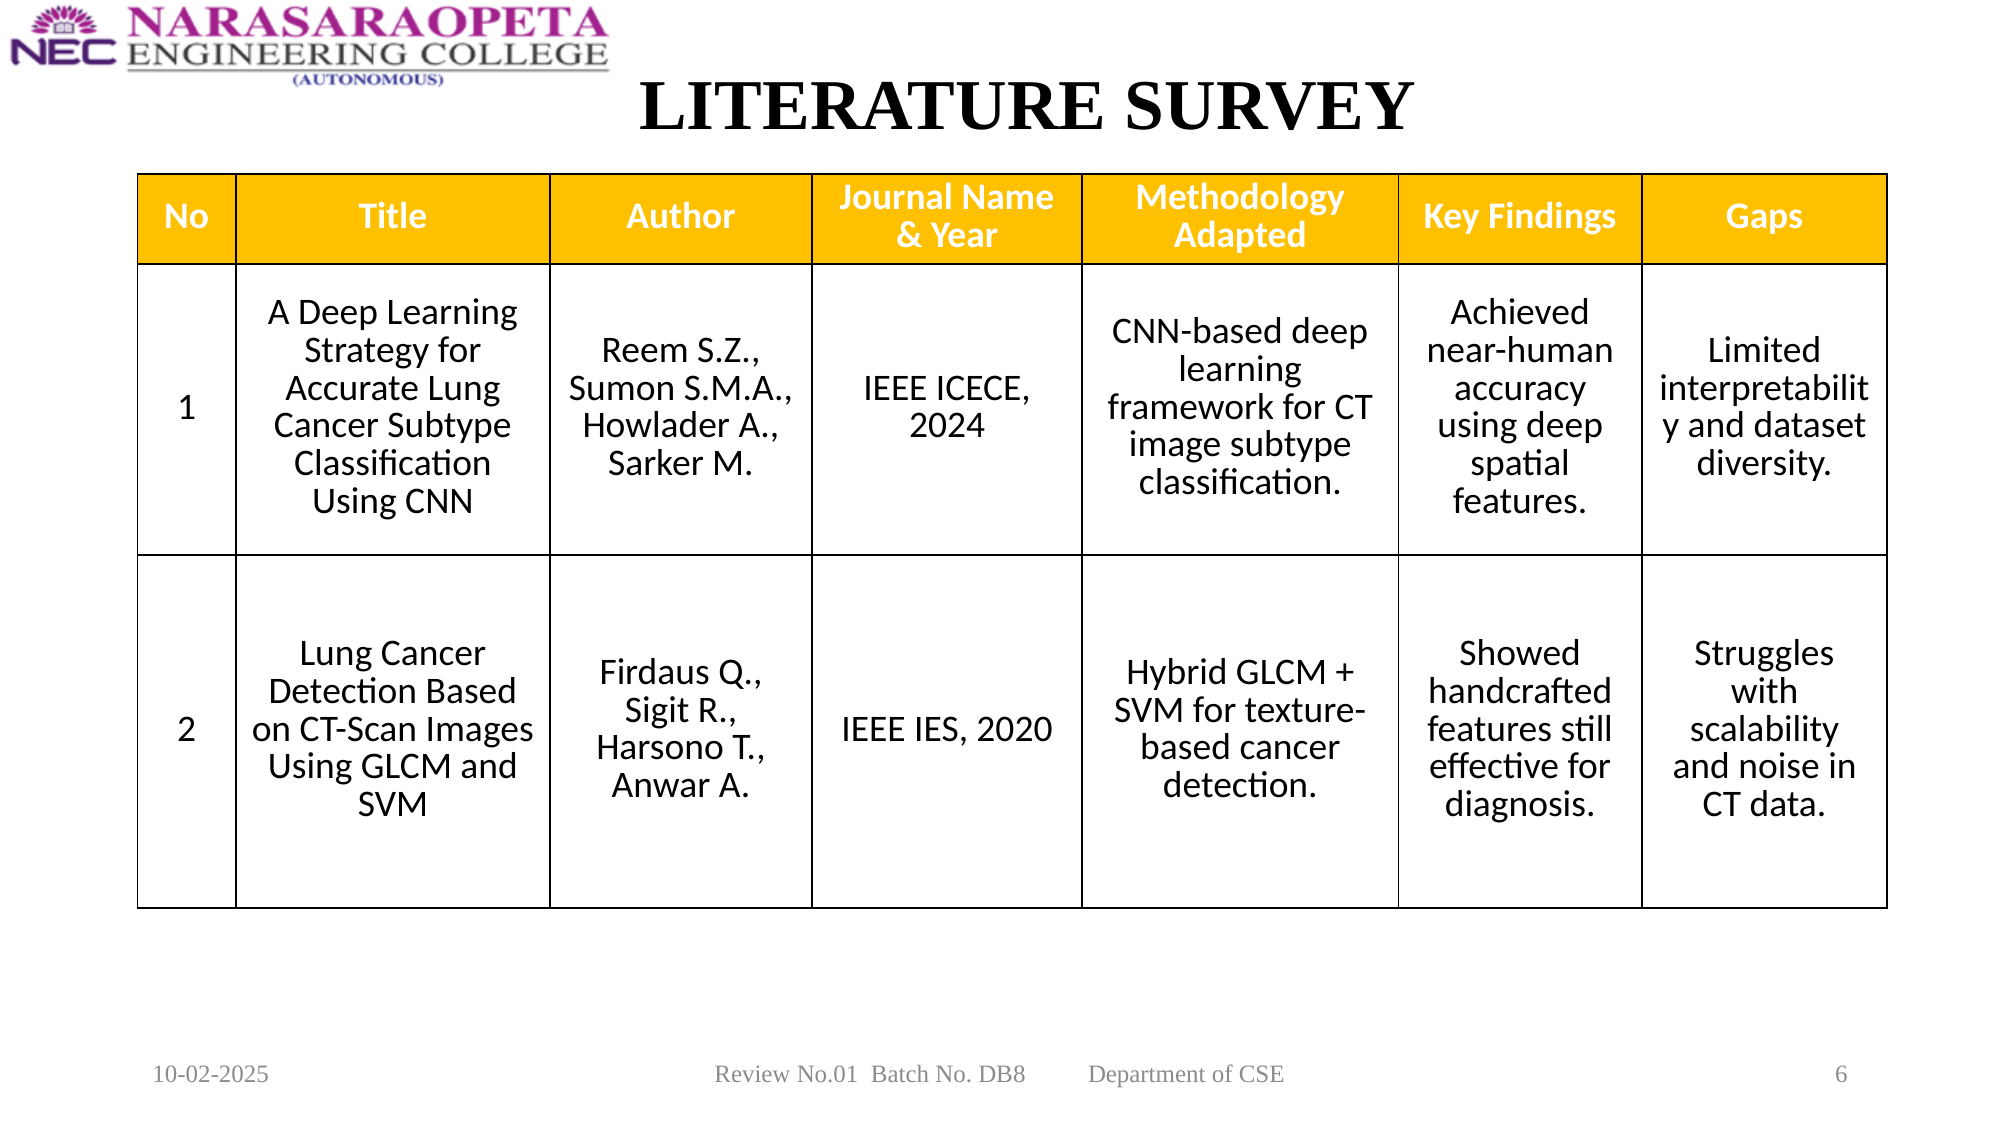

# LITERATURE SURVEY
| No | Title | Author | Journal Name & Year | Methodology Adapted | Key Findings | Gaps |
| --- | --- | --- | --- | --- | --- | --- |
| 1 | A Deep Learning Strategy for Accurate Lung Cancer Subtype Classification Using CNN | Reem S.Z., Sumon S.M.A., Howlader A., Sarker M. | IEEE ICECE, 2024 | CNN-based deep learning framework for CT image subtype classification. | Achieved near-human accuracy using deep spatial features. | Limited interpretability and dataset diversity. |
| 2 | Lung Cancer Detection Based on CT-Scan Images Using GLCM and SVM | Firdaus Q., Sigit R., Harsono T., Anwar A. | IEEE IES, 2020 | Hybrid GLCM + SVM for texture-based cancer detection. | Showed handcrafted features still effective for diagnosis. | Struggles with scalability and noise in CT data. |

10-02-2025
Review No.01  Batch No. DB8          Department of CSE
6